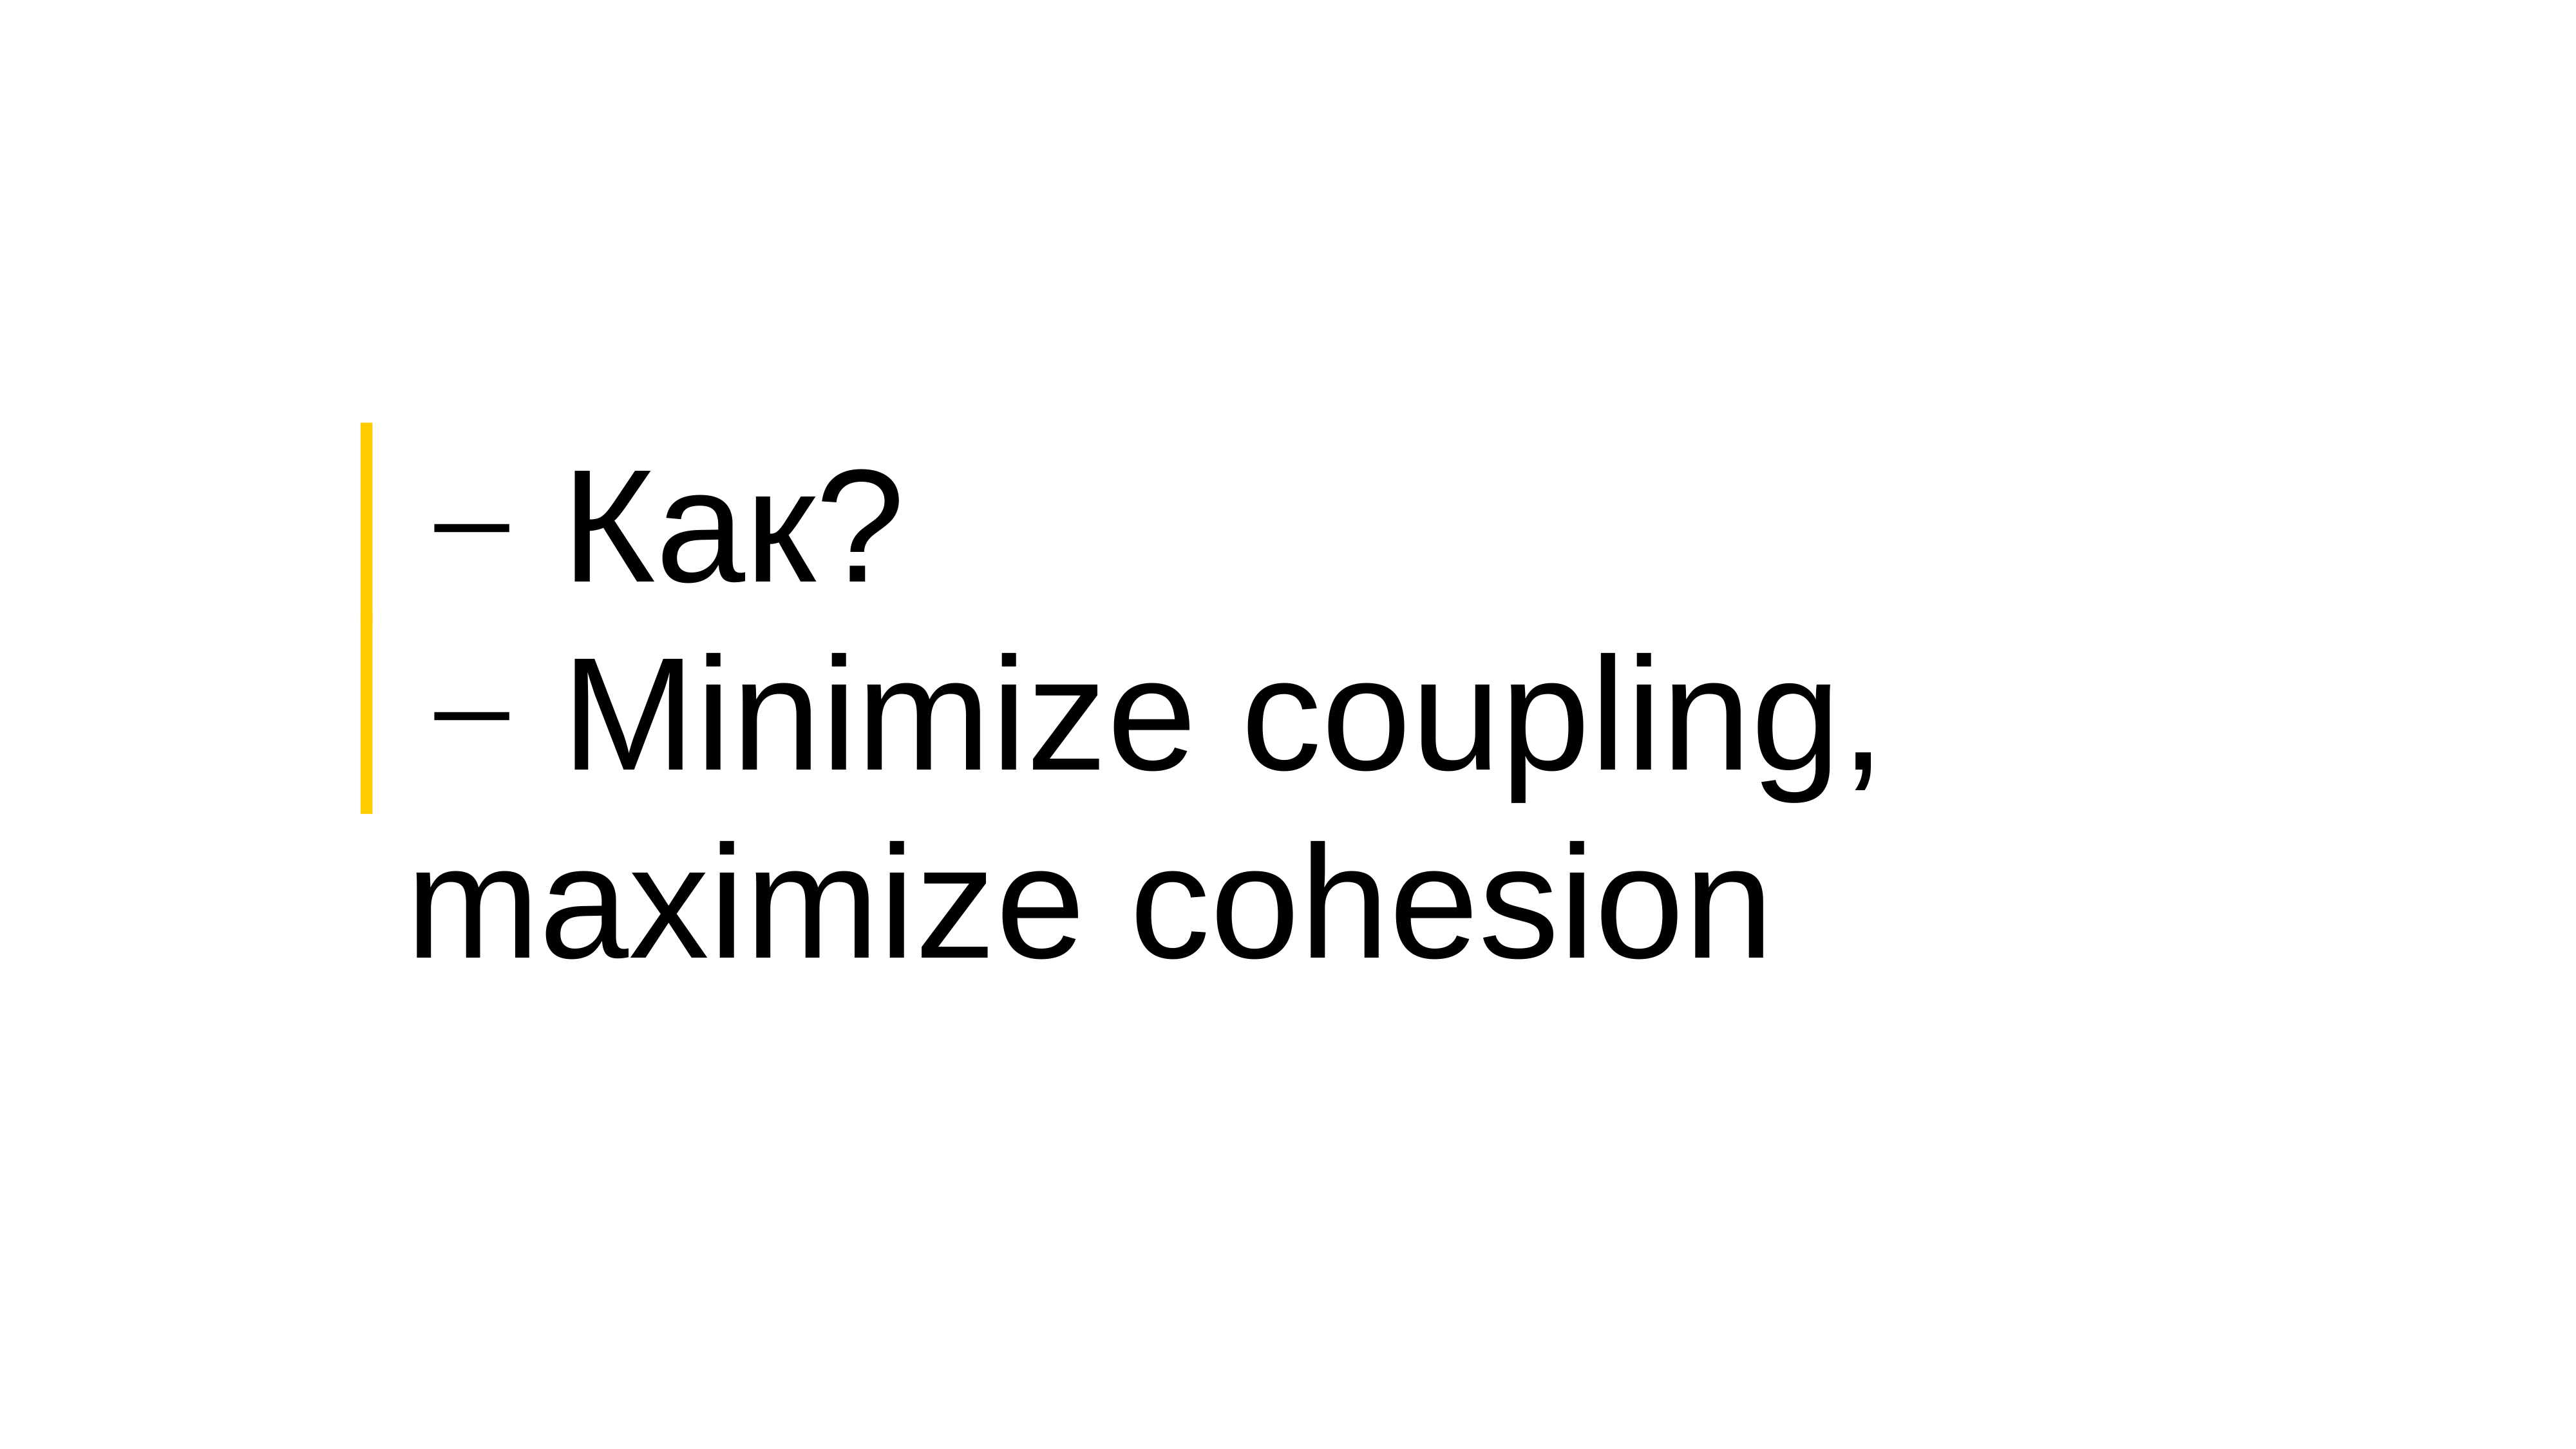

− Как?
− Minimize coupling, maximize cohesion